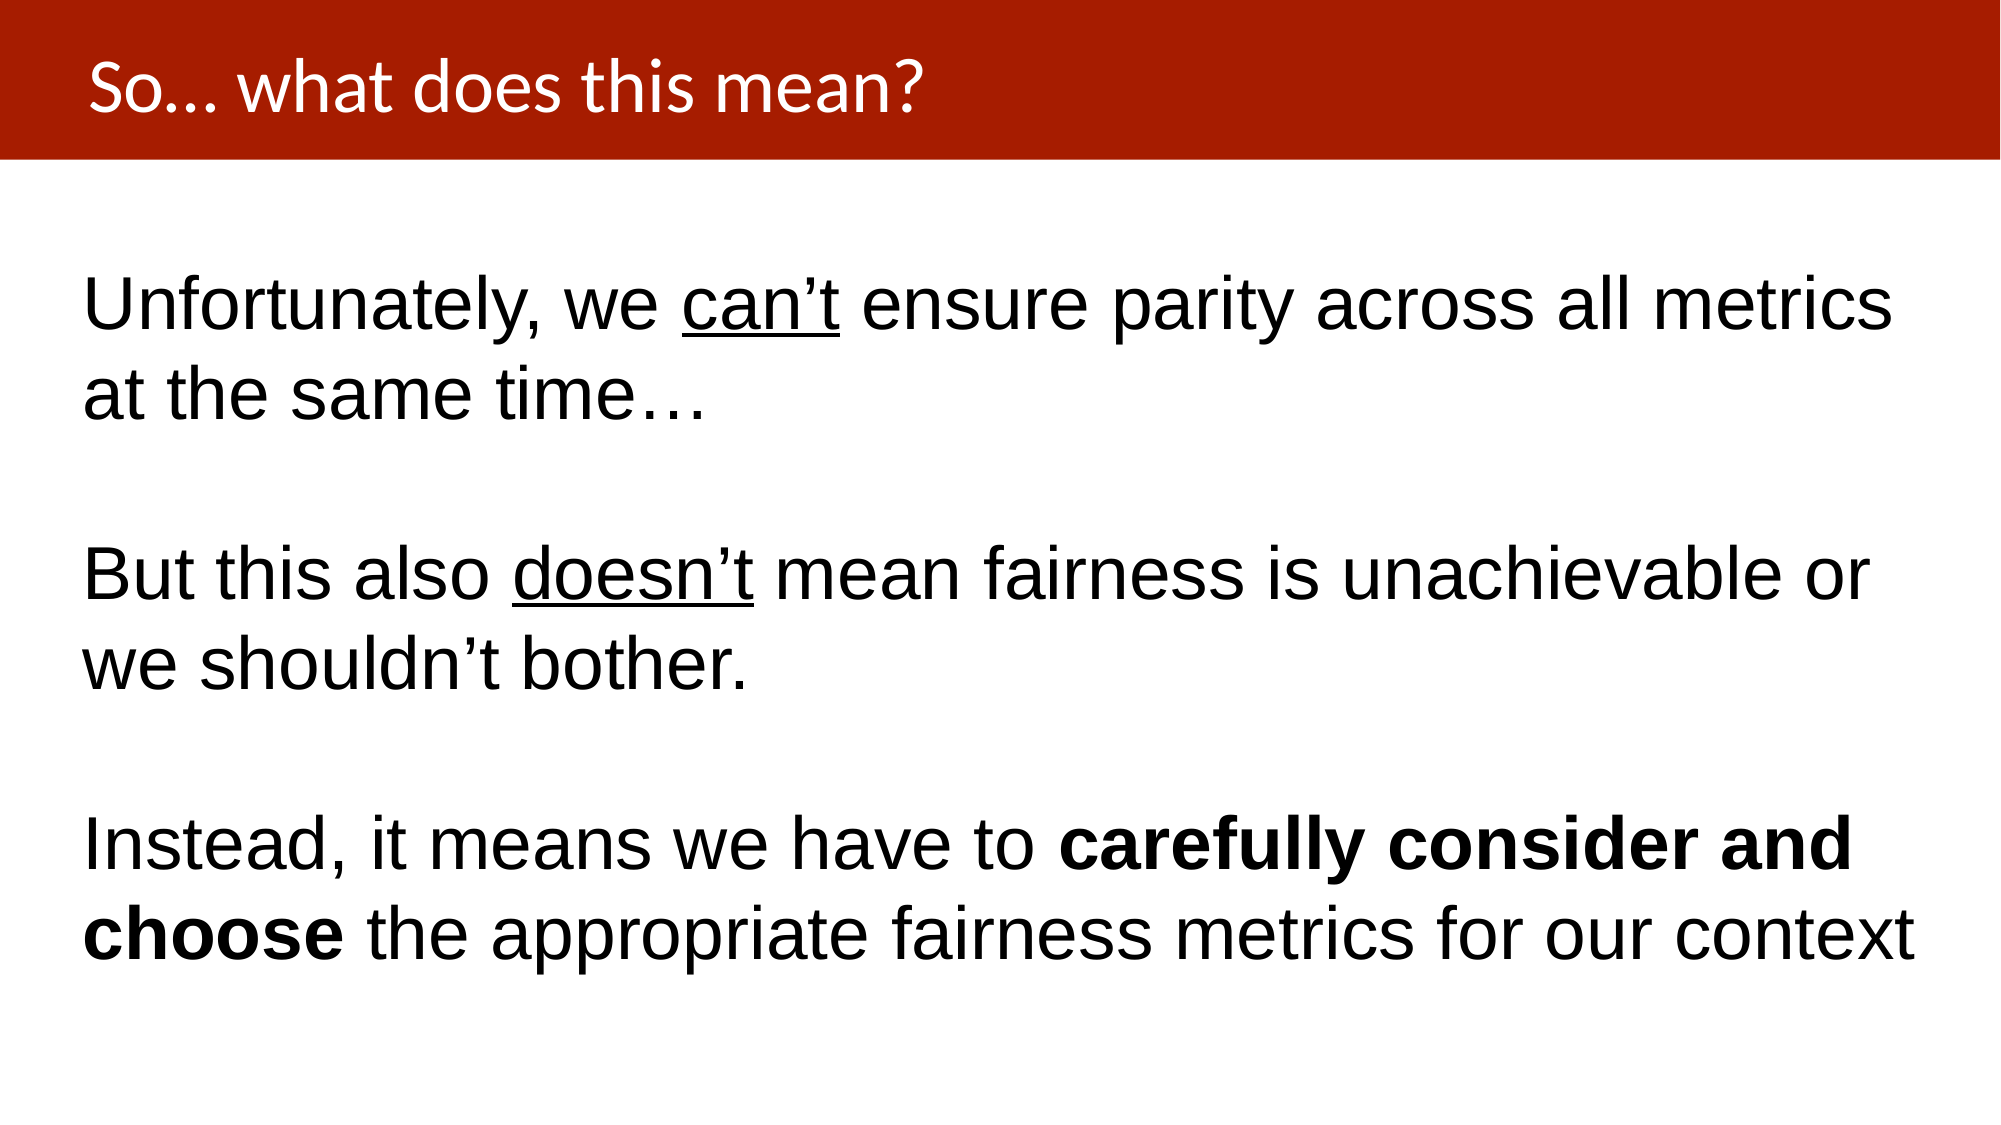

# So… what does this mean?
Unfortunately, we can’t ensure parity across all metrics at the same time…

But this also doesn’t mean fairness is unachievable or we shouldn’t bother.

Instead, it means we have to carefully consider and choose the appropriate fairness metrics for our context